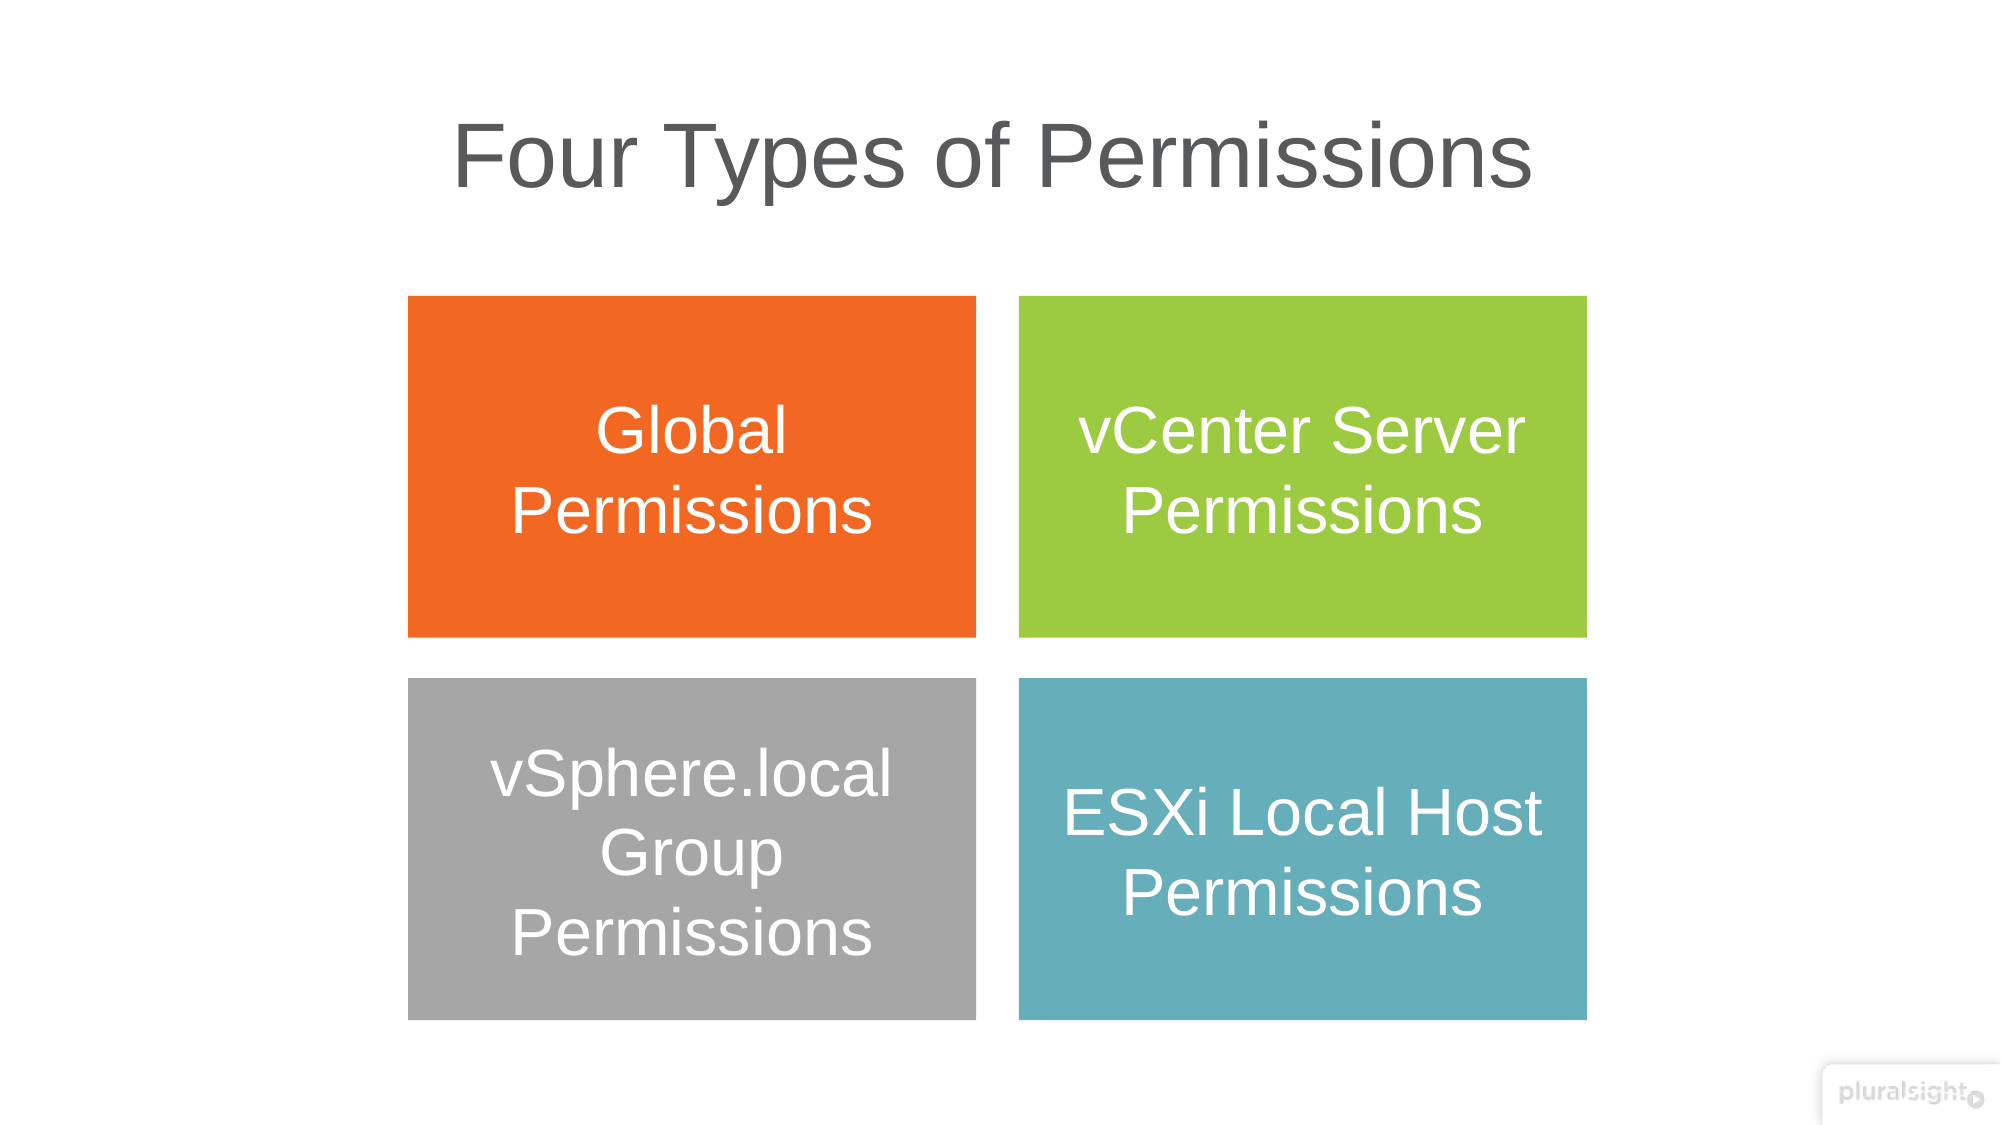

# Four Types of Permissions
Global
Permissions
vCenter Server
Permissions
vSphere.local
Group Permissions
ESXi Local Host
Permissions